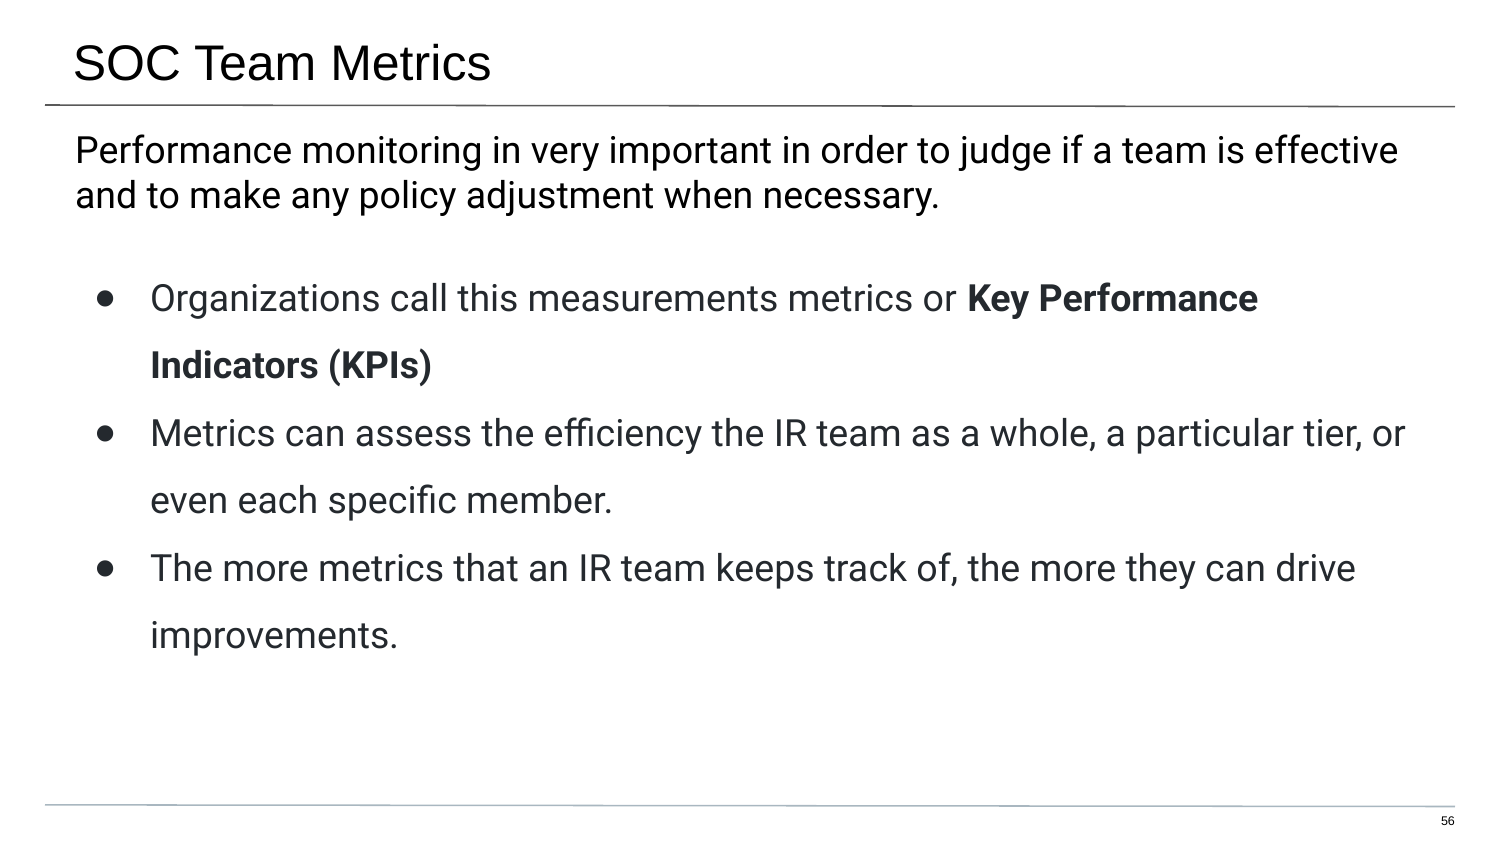

# SOC Team Metrics
Performance monitoring in very important in order to judge if a team is effective and to make any policy adjustment when necessary.

Organizations call this measurements metrics or Key Performance Indicators (KPIs)
Metrics can assess the efficiency the IR team as a whole, a particular tier, or even each specific member.
The more metrics that an IR team keeps track of, the more they can drive improvements.

56